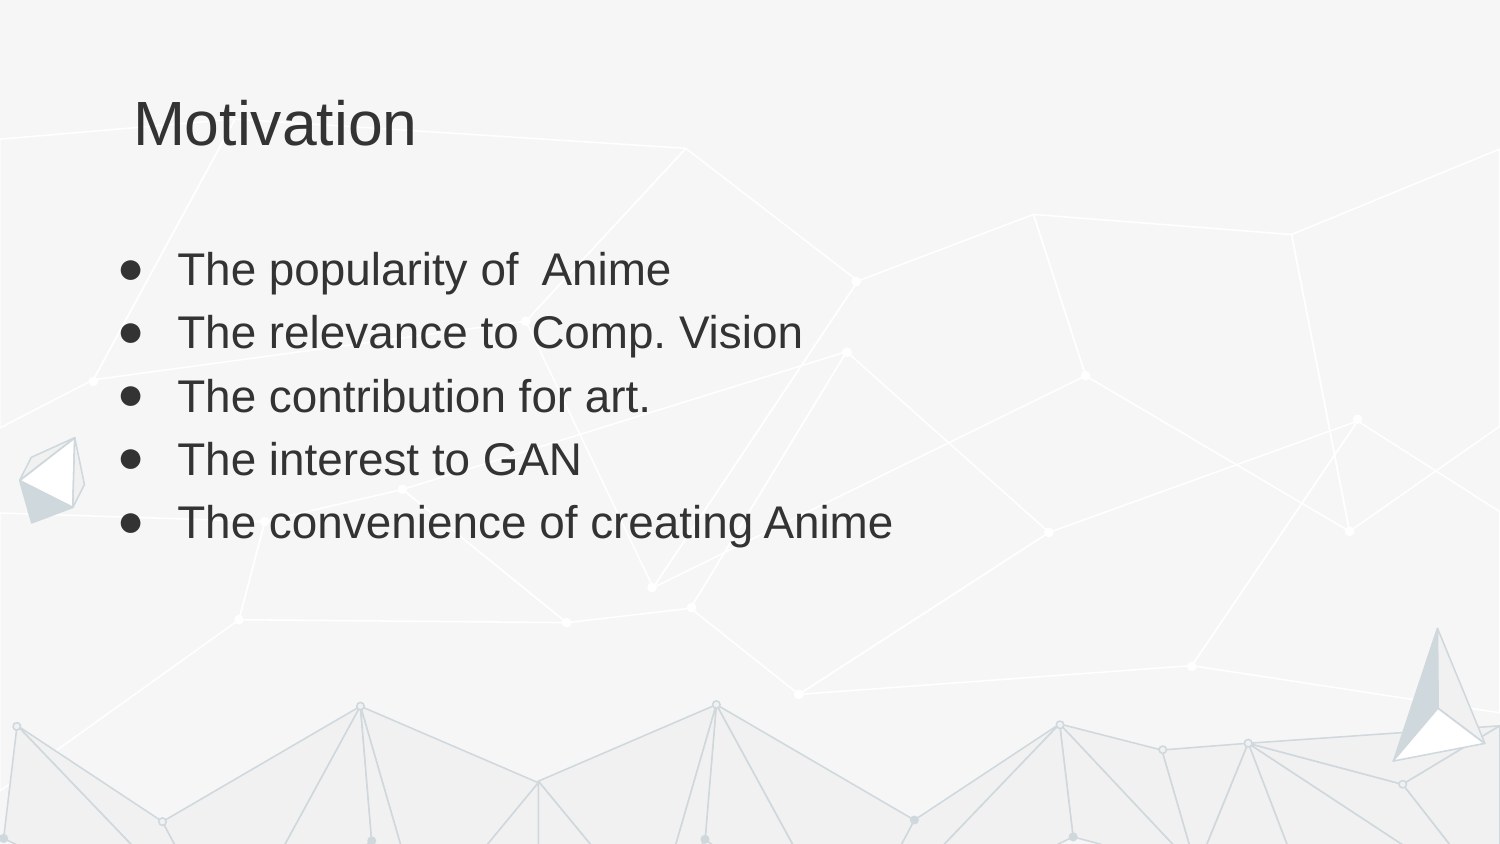

# Motivation
The popularity of  Anime
The relevance to Comp. Vision
The contribution for art.
The interest to GAN
The convenience of creating Anime